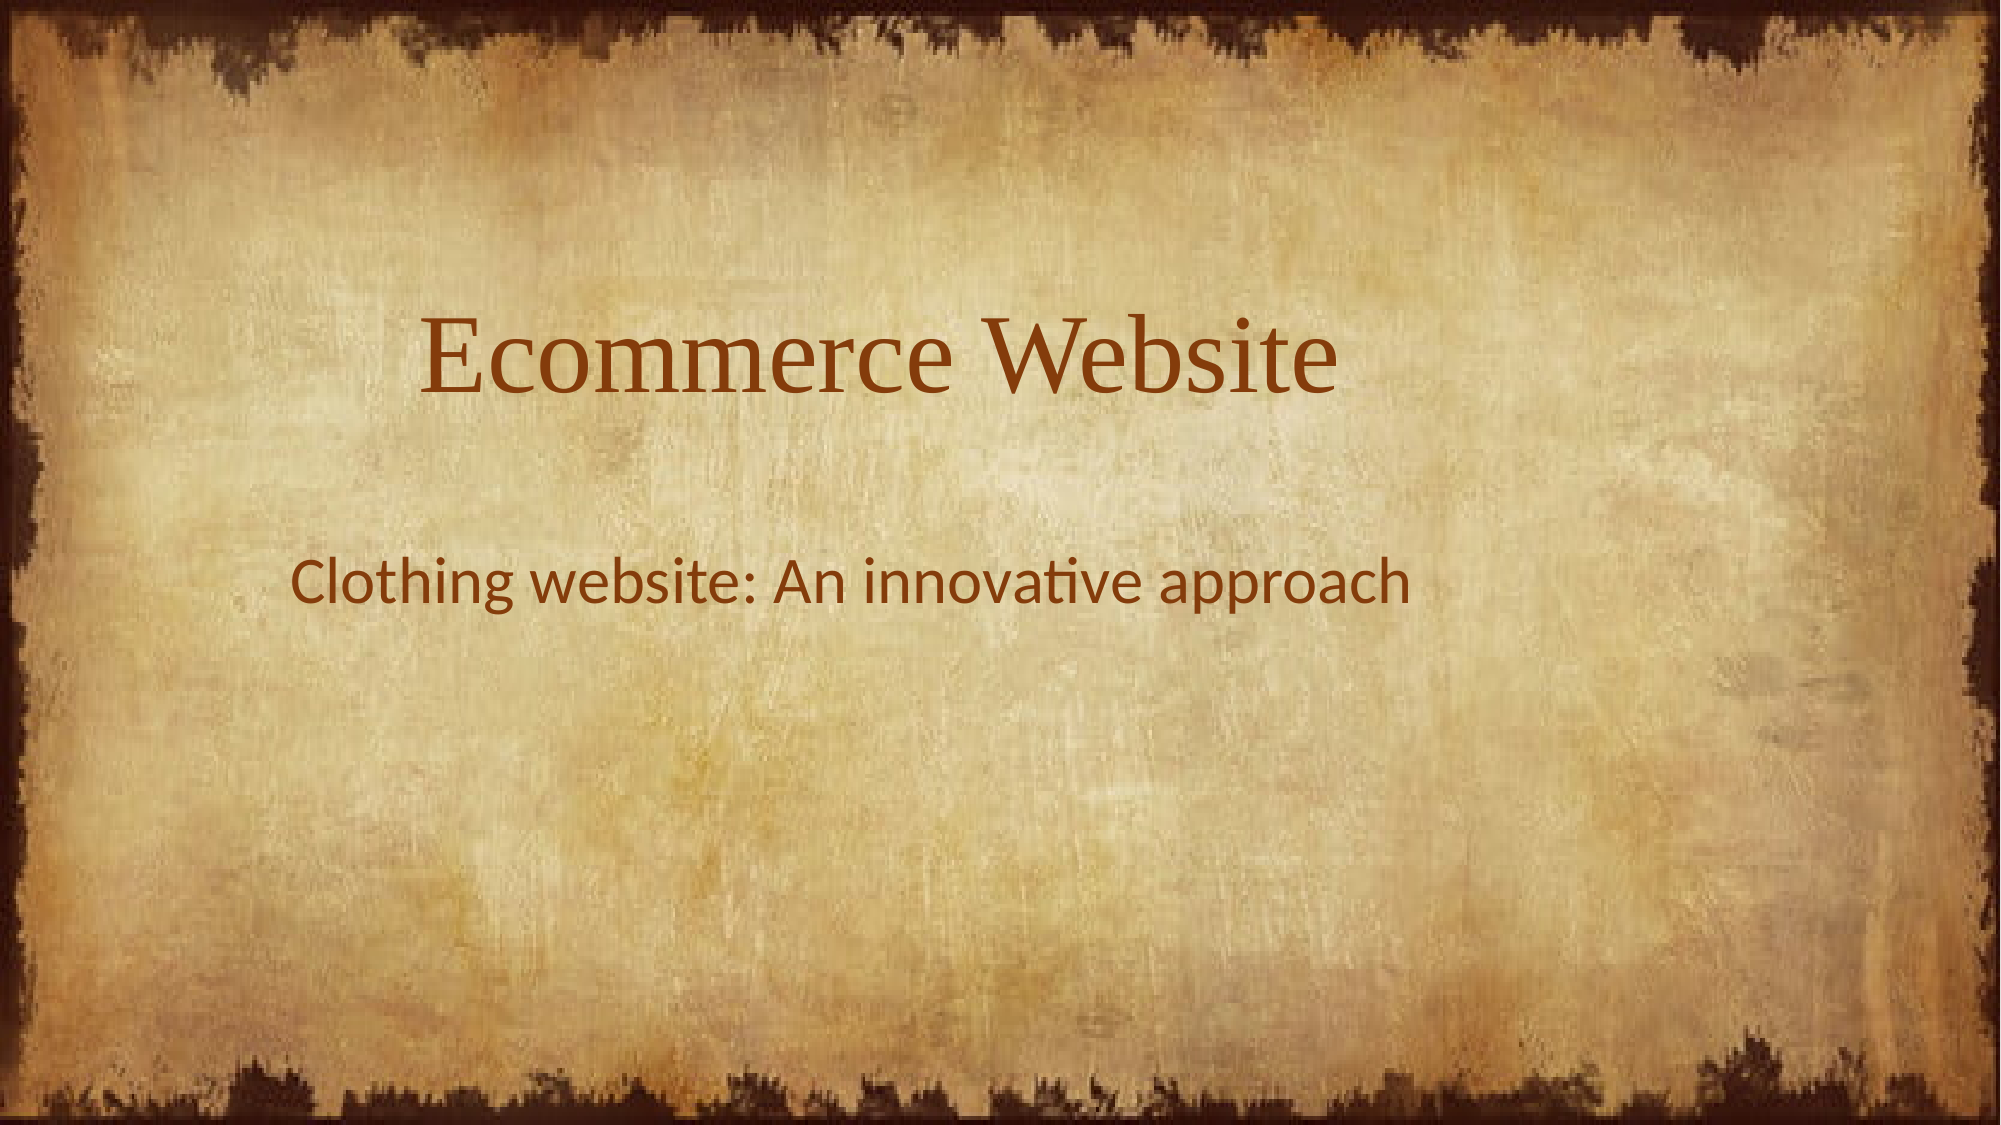

# Ecommerce Website
Clothing website: An innovative approach